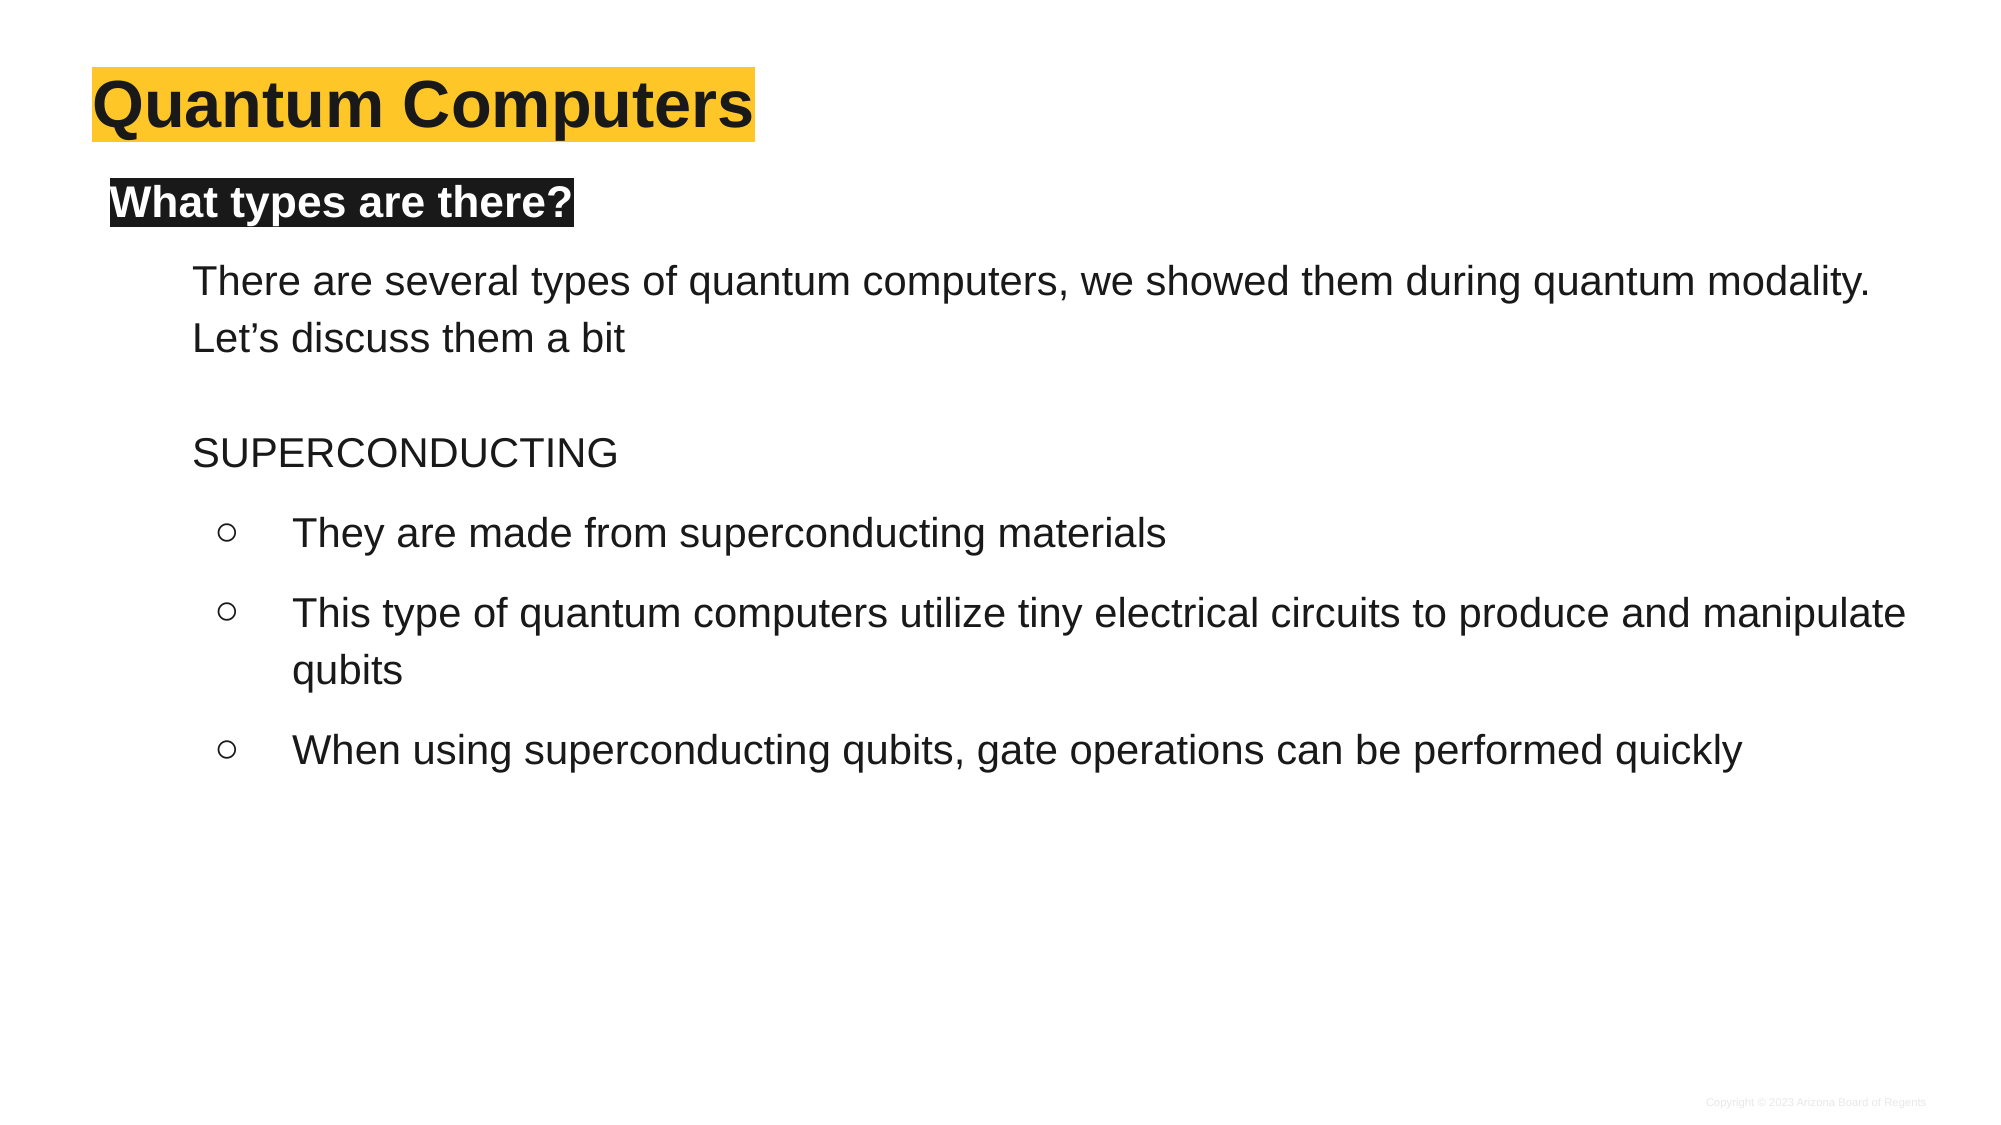

# Quantum Computers
What types are there?
There are several types of quantum computers, we showed them during quantum modality.
Let’s discuss them a bit

SUPERCONDUCTING
They are made from superconducting materials
This type of quantum computers utilize tiny electrical circuits to produce and manipulate qubits
When using superconducting qubits, gate operations can be performed quickly